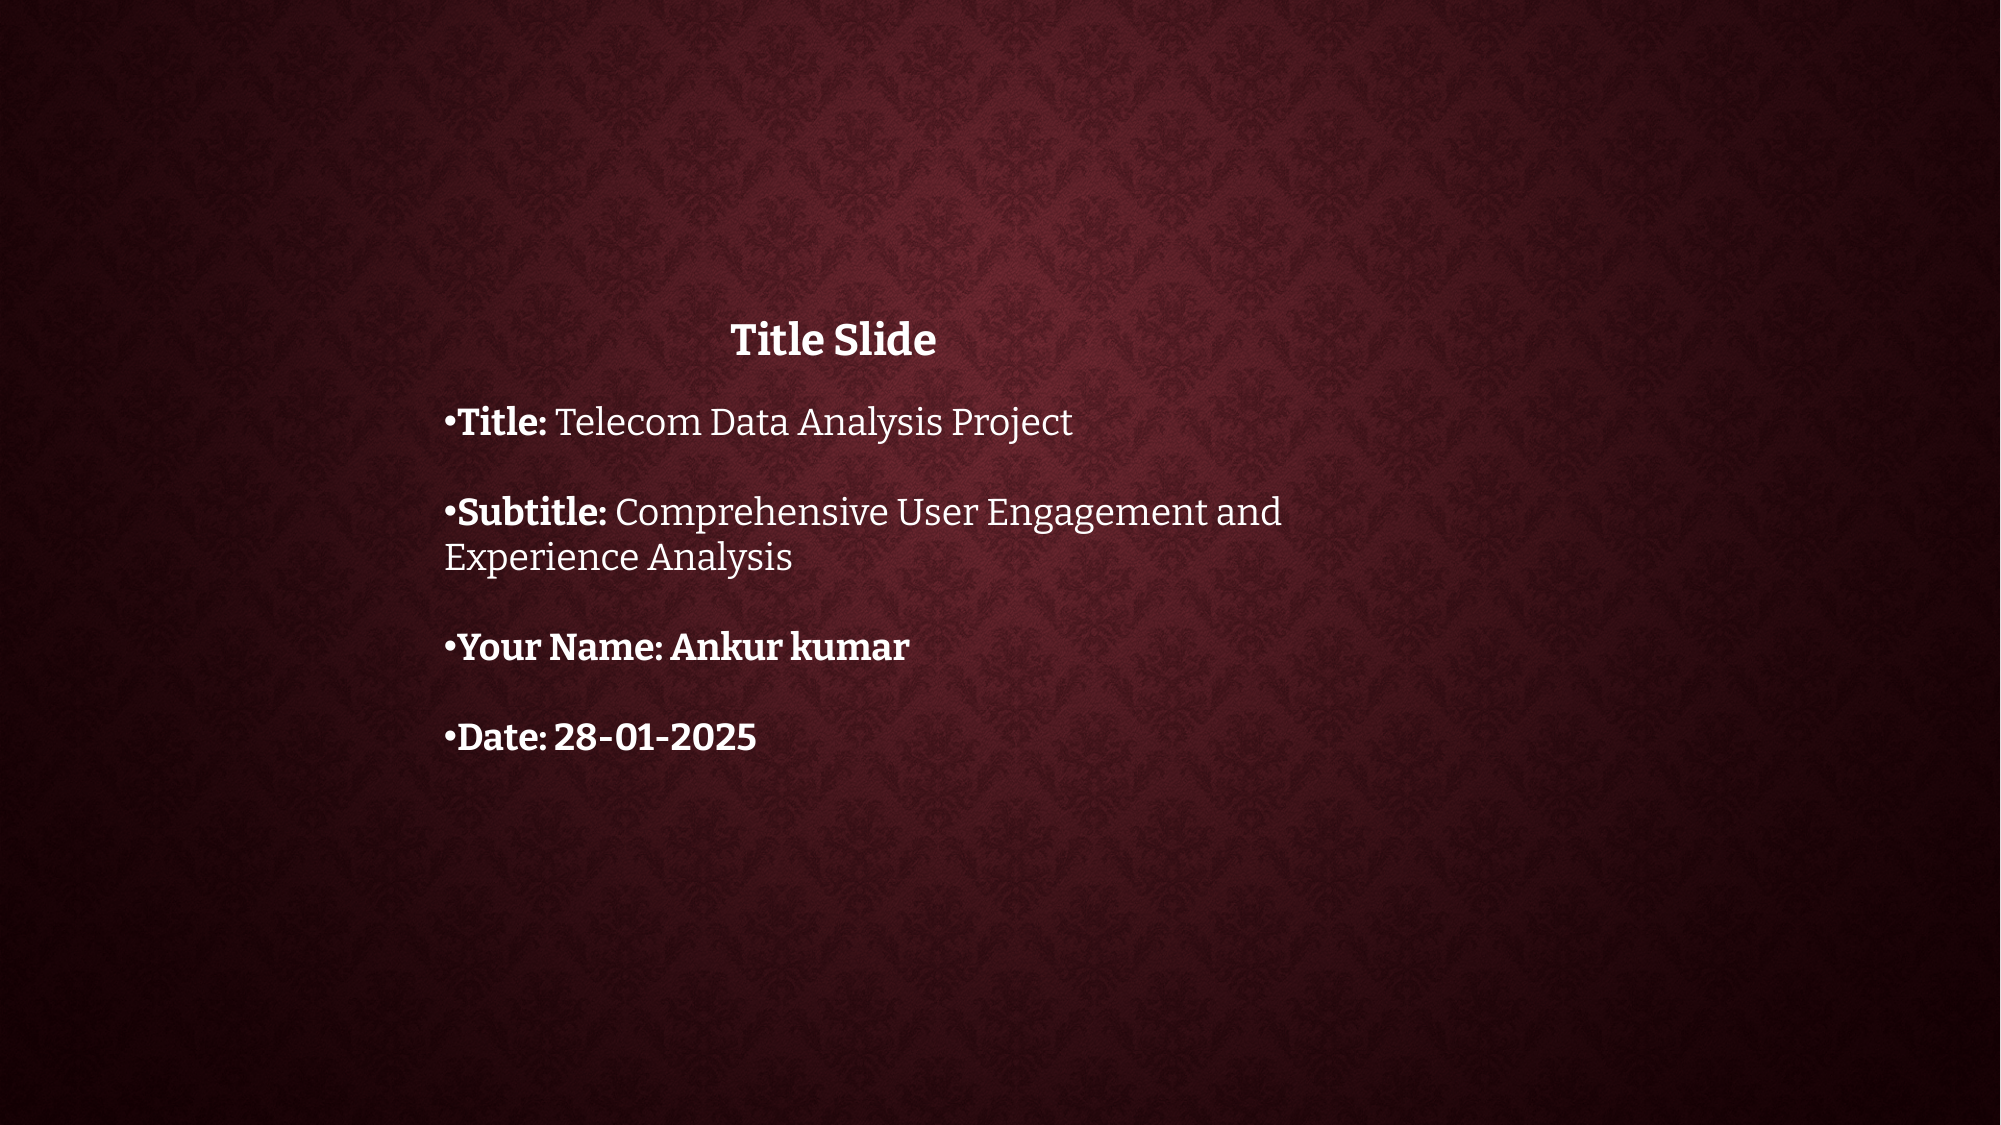

Title Slide

Title: Telecom Data Analysis Project

Subtitle: Comprehensive User Engagement and Experience Analysis

Your Name: Ankur kumar

Date: 28-01-2025